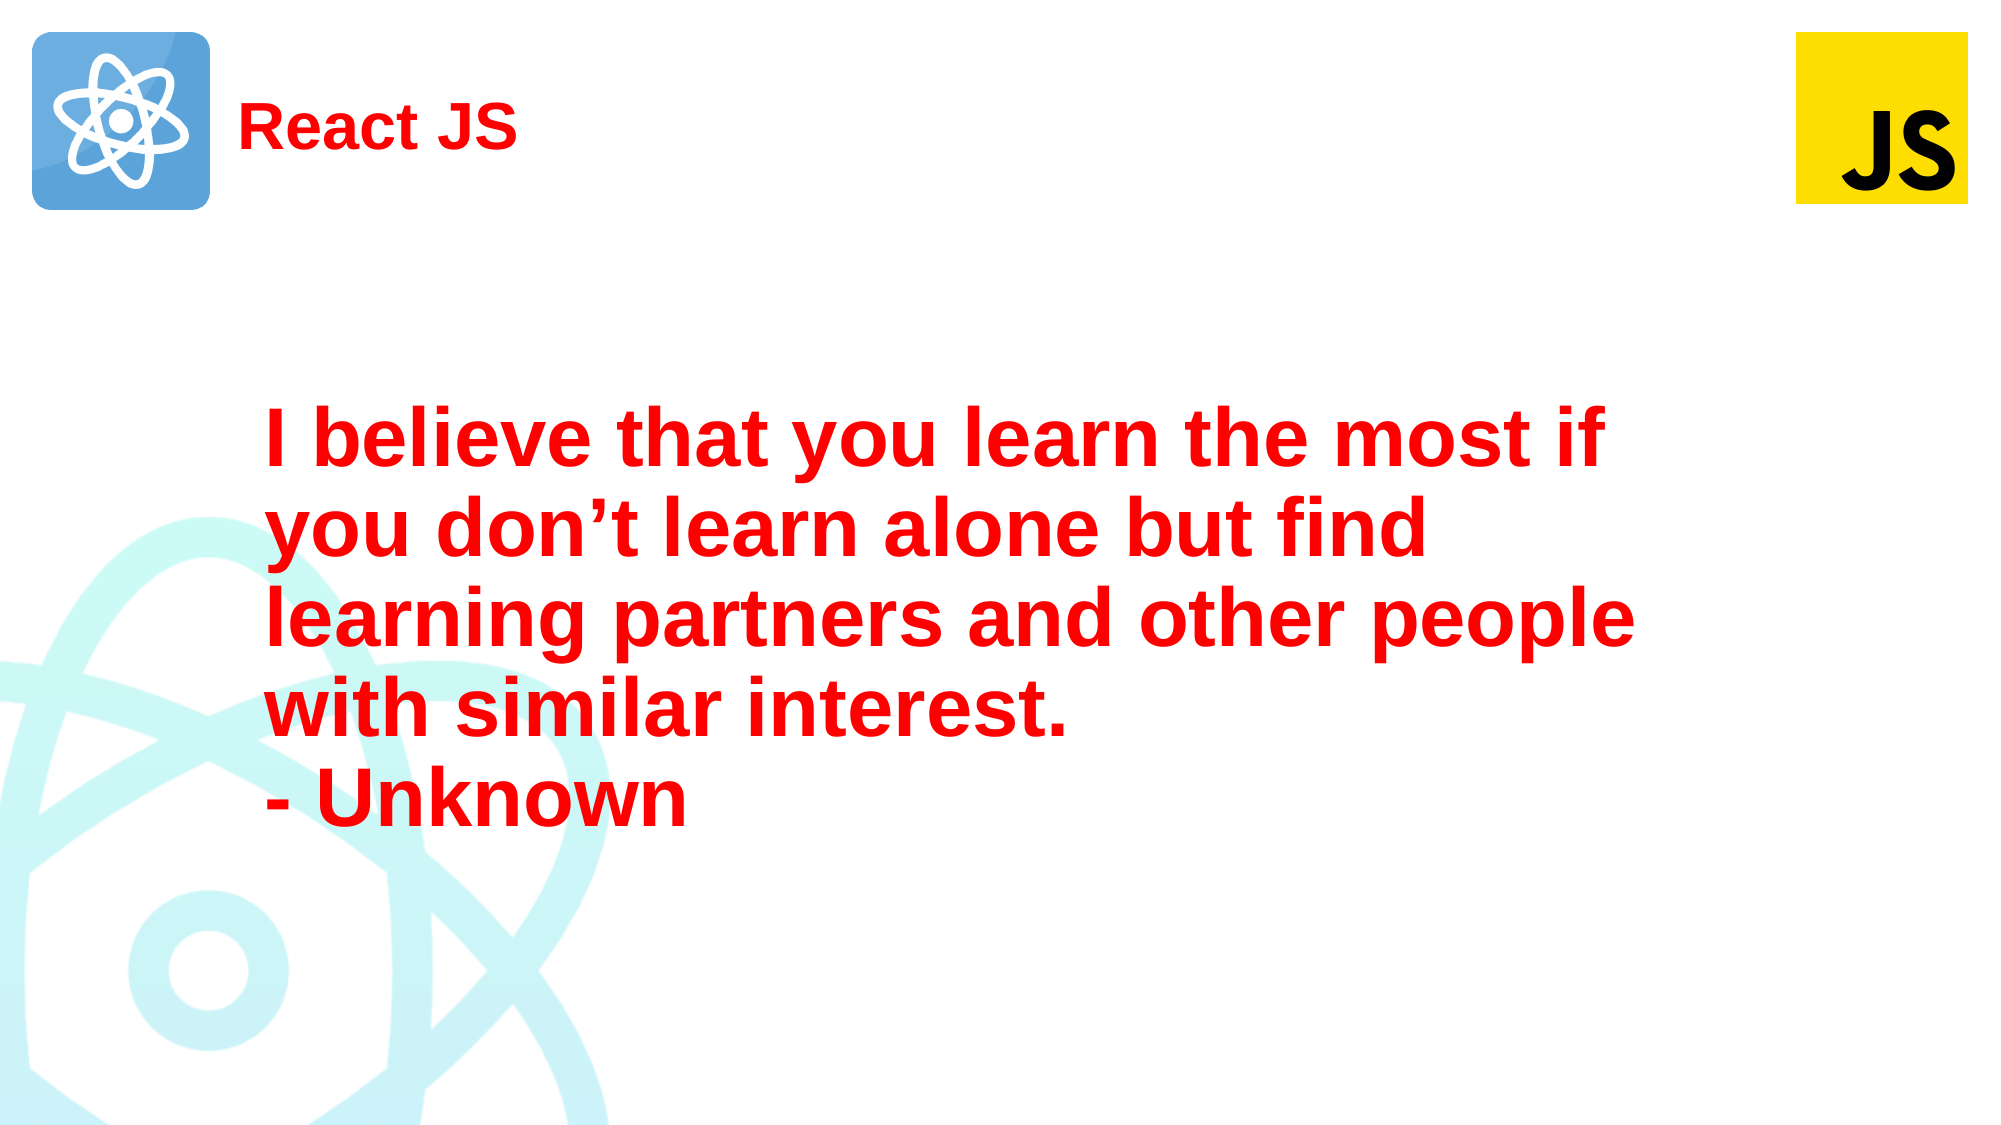

# I believe that you learn the most if you don’t learn alone but find learning partners and other people with similar interest. - Unknown